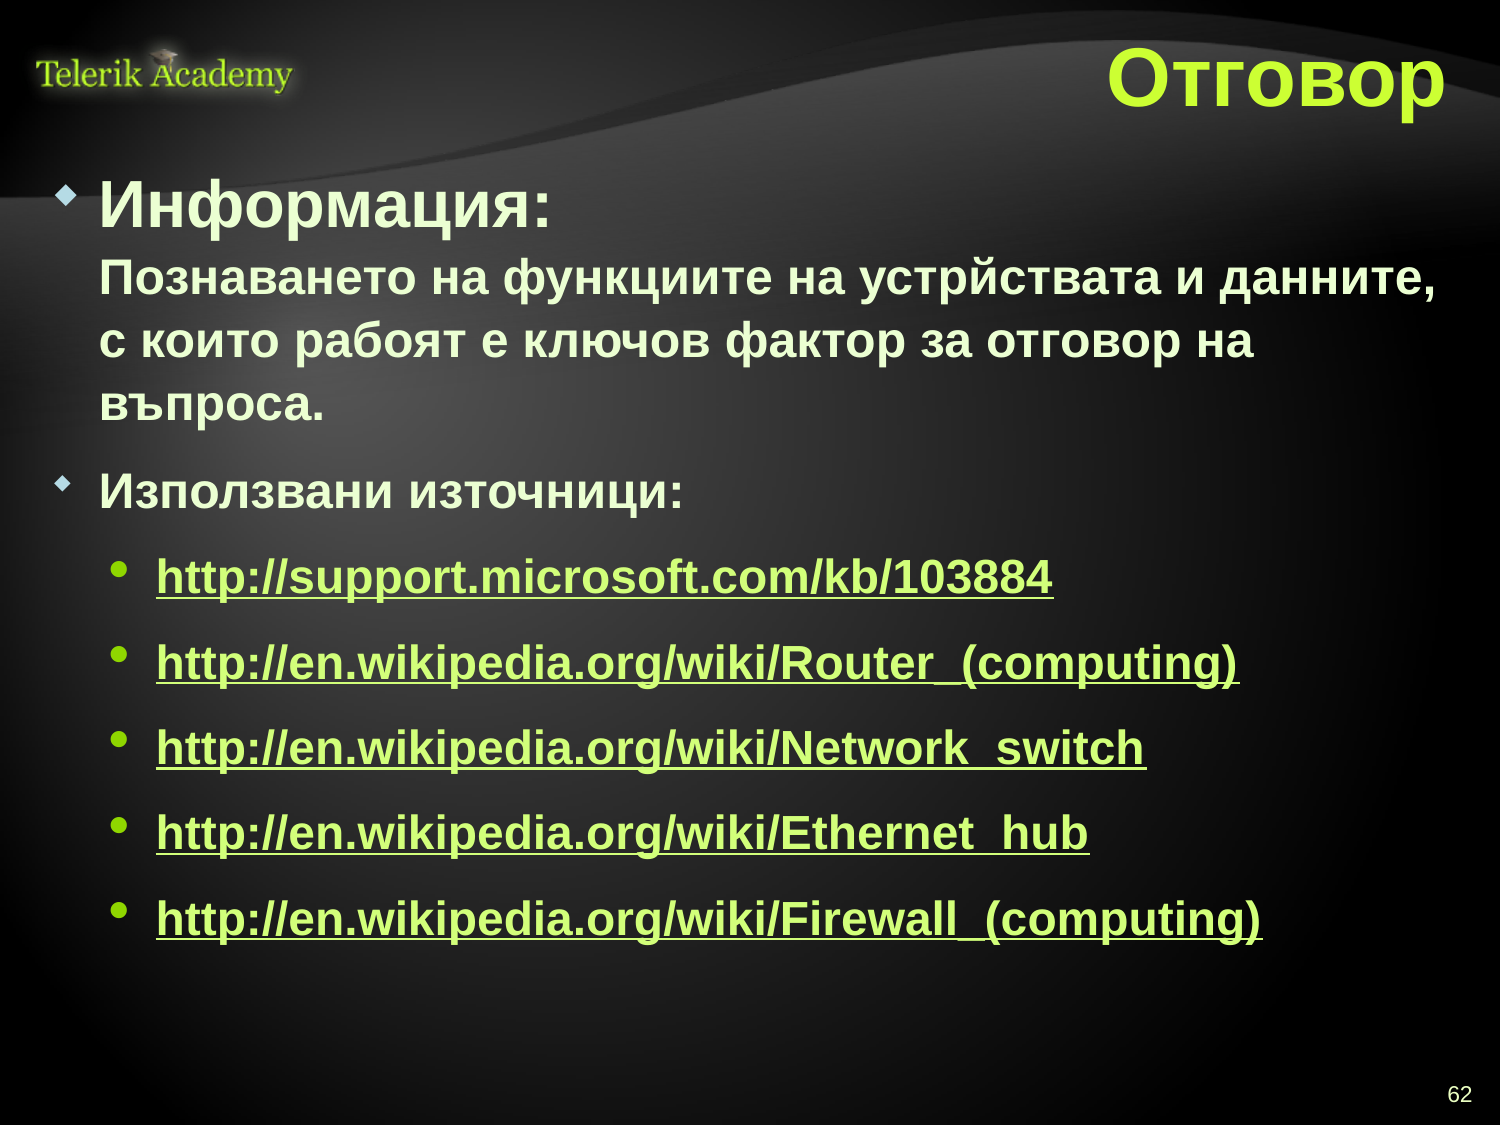

# Отговор
Информация:
Познаването на функциите на устрйствата и данните, с които рабоят е ключов фактор за отговор на въпроса.
Използвани източници:
http://support.microsoft.com/kb/103884
http://en.wikipedia.org/wiki/Router_(computing)
http://en.wikipedia.org/wiki/Network_switch
http://en.wikipedia.org/wiki/Ethernet_hub
http://en.wikipedia.org/wiki/Firewall_(computing)

62